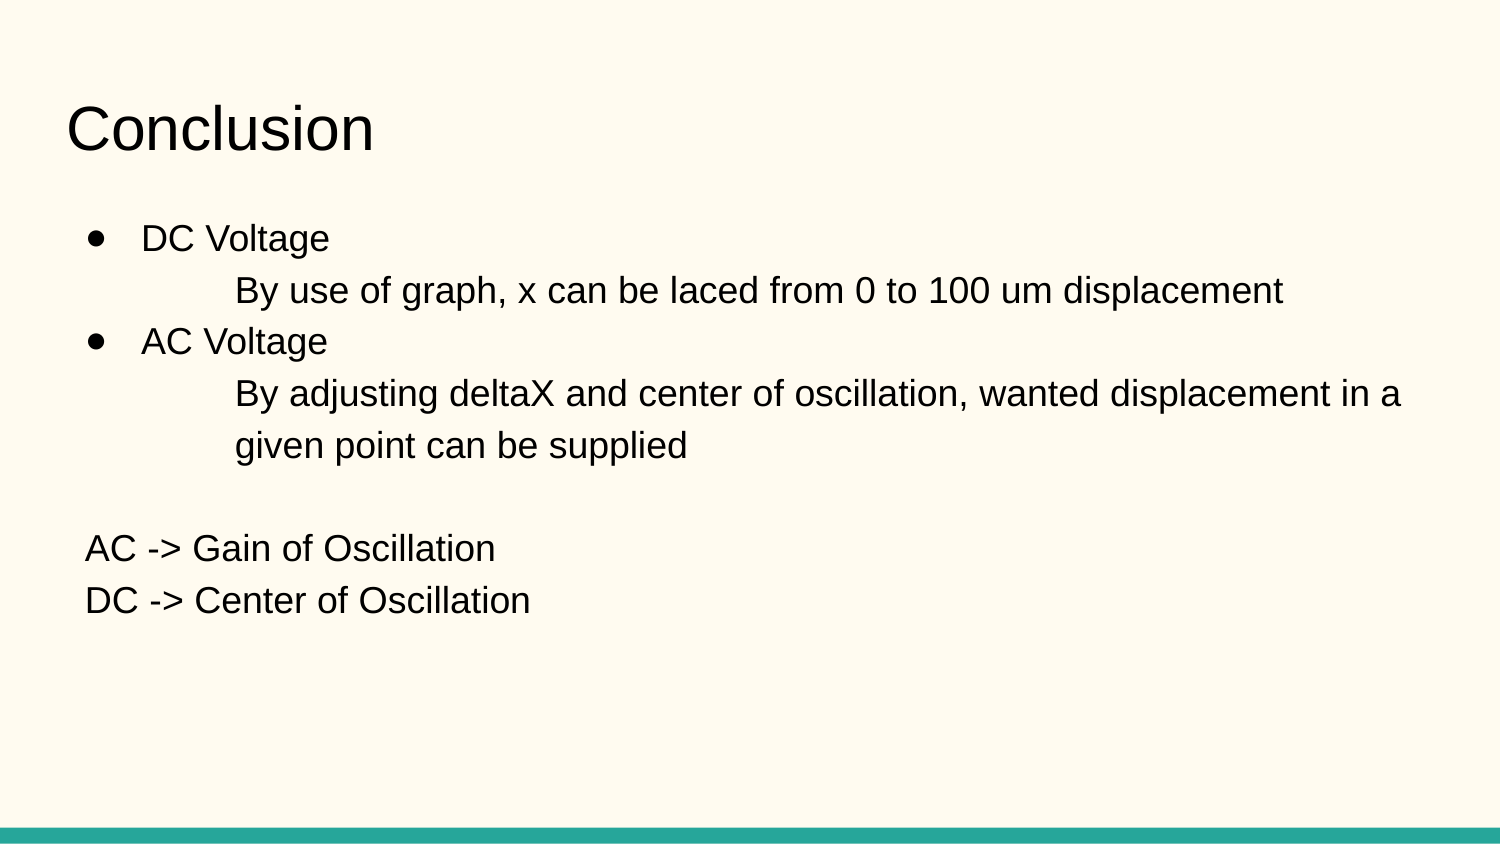

# Conclusion
DC Voltage
	By use of graph, x can be laced from 0 to 100 um displacement
AC Voltage
	By adjusting deltaX and center of oscillation, wanted displacement in a 	given point can be supplied

AC -> Gain of Oscillation
DC -> Center of Oscillation